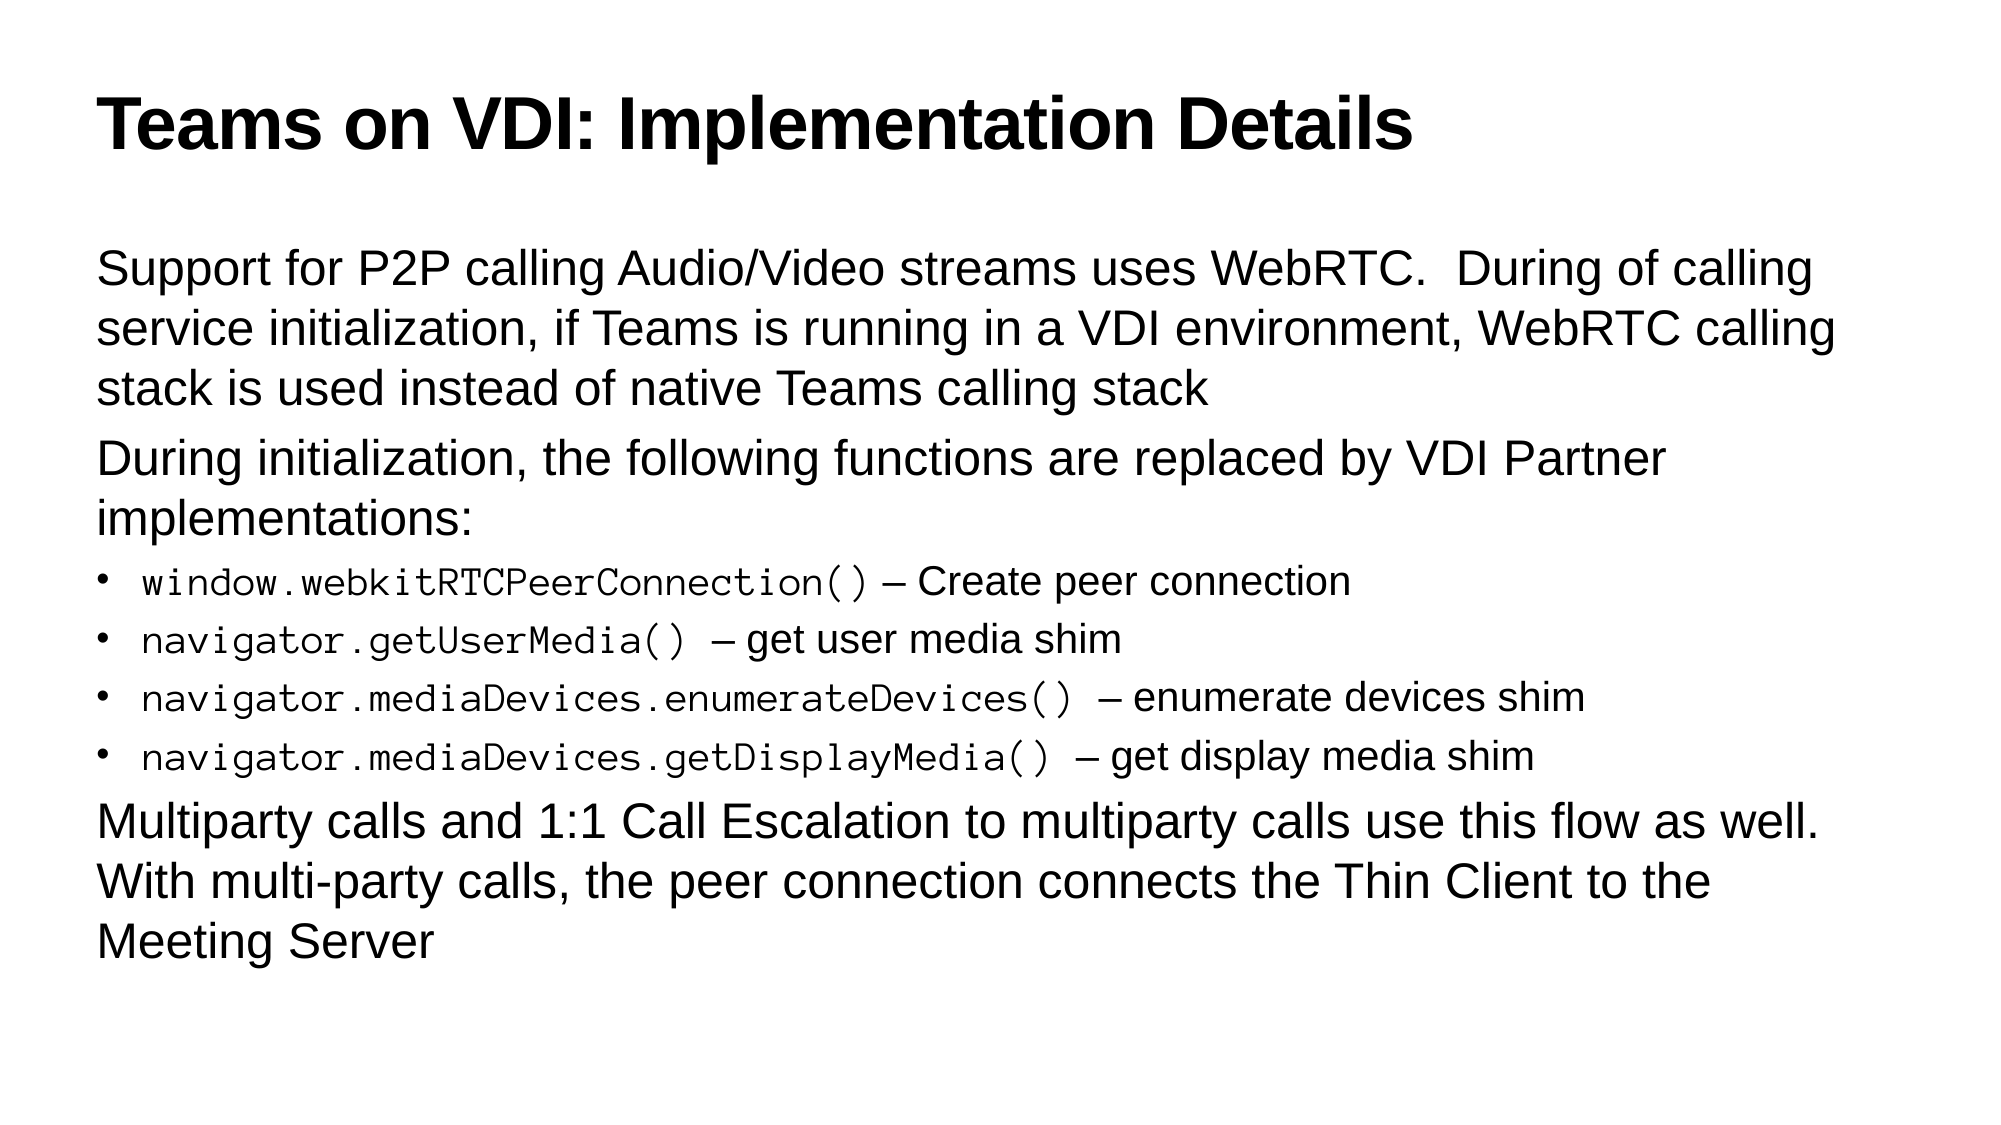

# Teams on VDI: Implementation Details
Support for P2P calling Audio/Video streams uses WebRTC.  During of calling service initialization, if Teams is running in a VDI environment, WebRTC calling stack is used instead of native Teams calling stack
During initialization, the following functions are replaced by VDI Partner implementations:
window.webkitRTCPeerConnection() – Create peer connection
navigator.getUserMedia() – get user media shim
navigator.mediaDevices.enumerateDevices() – enumerate devices shim
navigator.mediaDevices.getDisplayMedia() – get display media shim
Multiparty calls and 1:1 Call Escalation to multiparty calls use this flow as well.  With multi-party calls, the peer connection connects the Thin Client to the Meeting Server